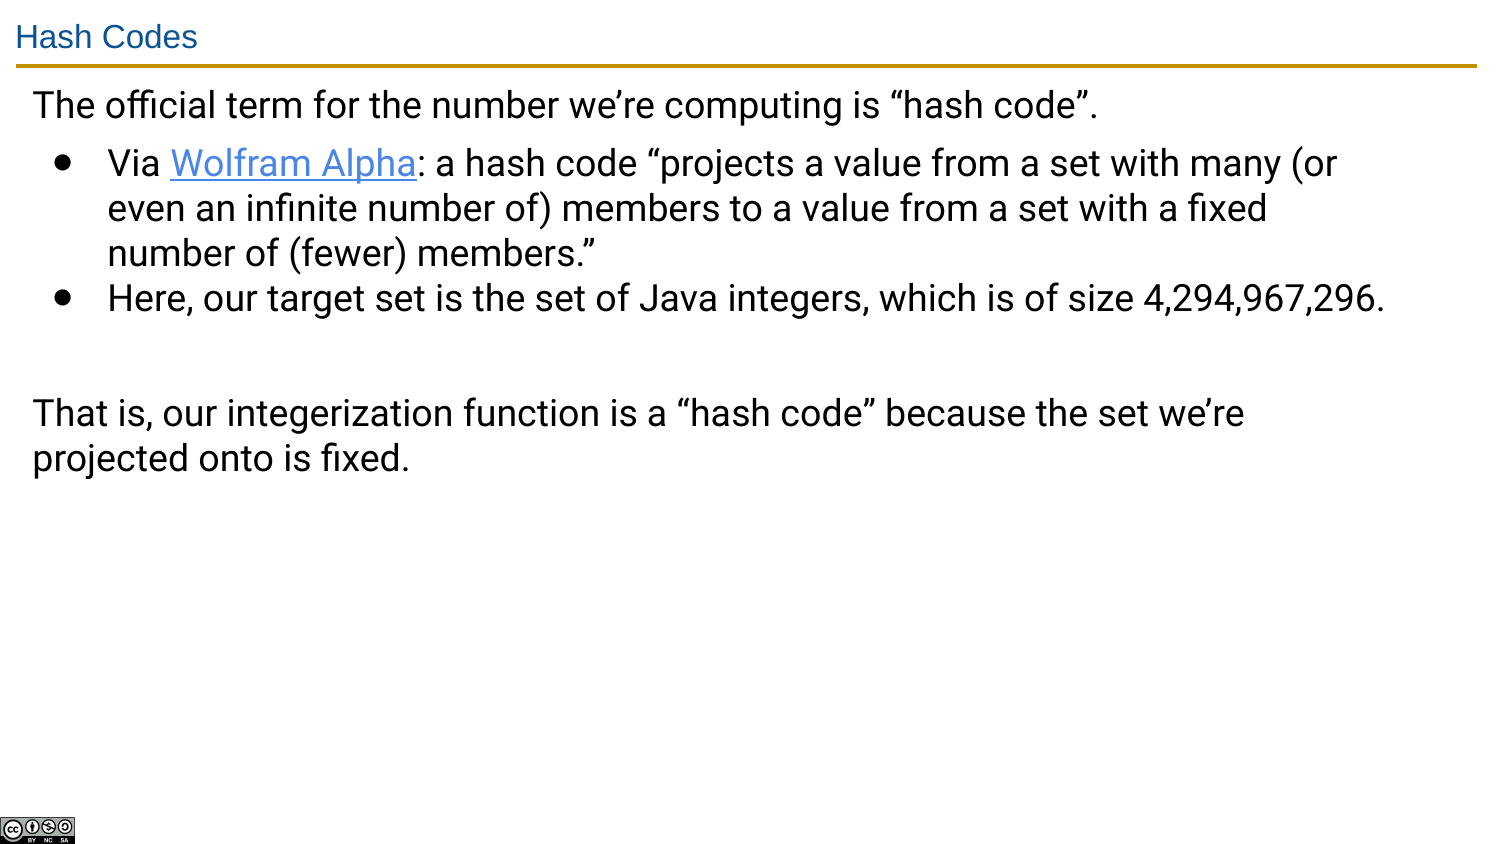

# Hash Codes
The official term for the number we’re computing is “hash code”.
Via Wolfram Alpha: a hash code “projects a value from a set with many (or even an infinite number of) members to a value from a set with a fixed number of (fewer) members.”
Here, our target set is the set of Java integers, which is of size 4,294,967,296.

That is, our integerization function is a “hash code” because the set we’re projected onto is fixed.